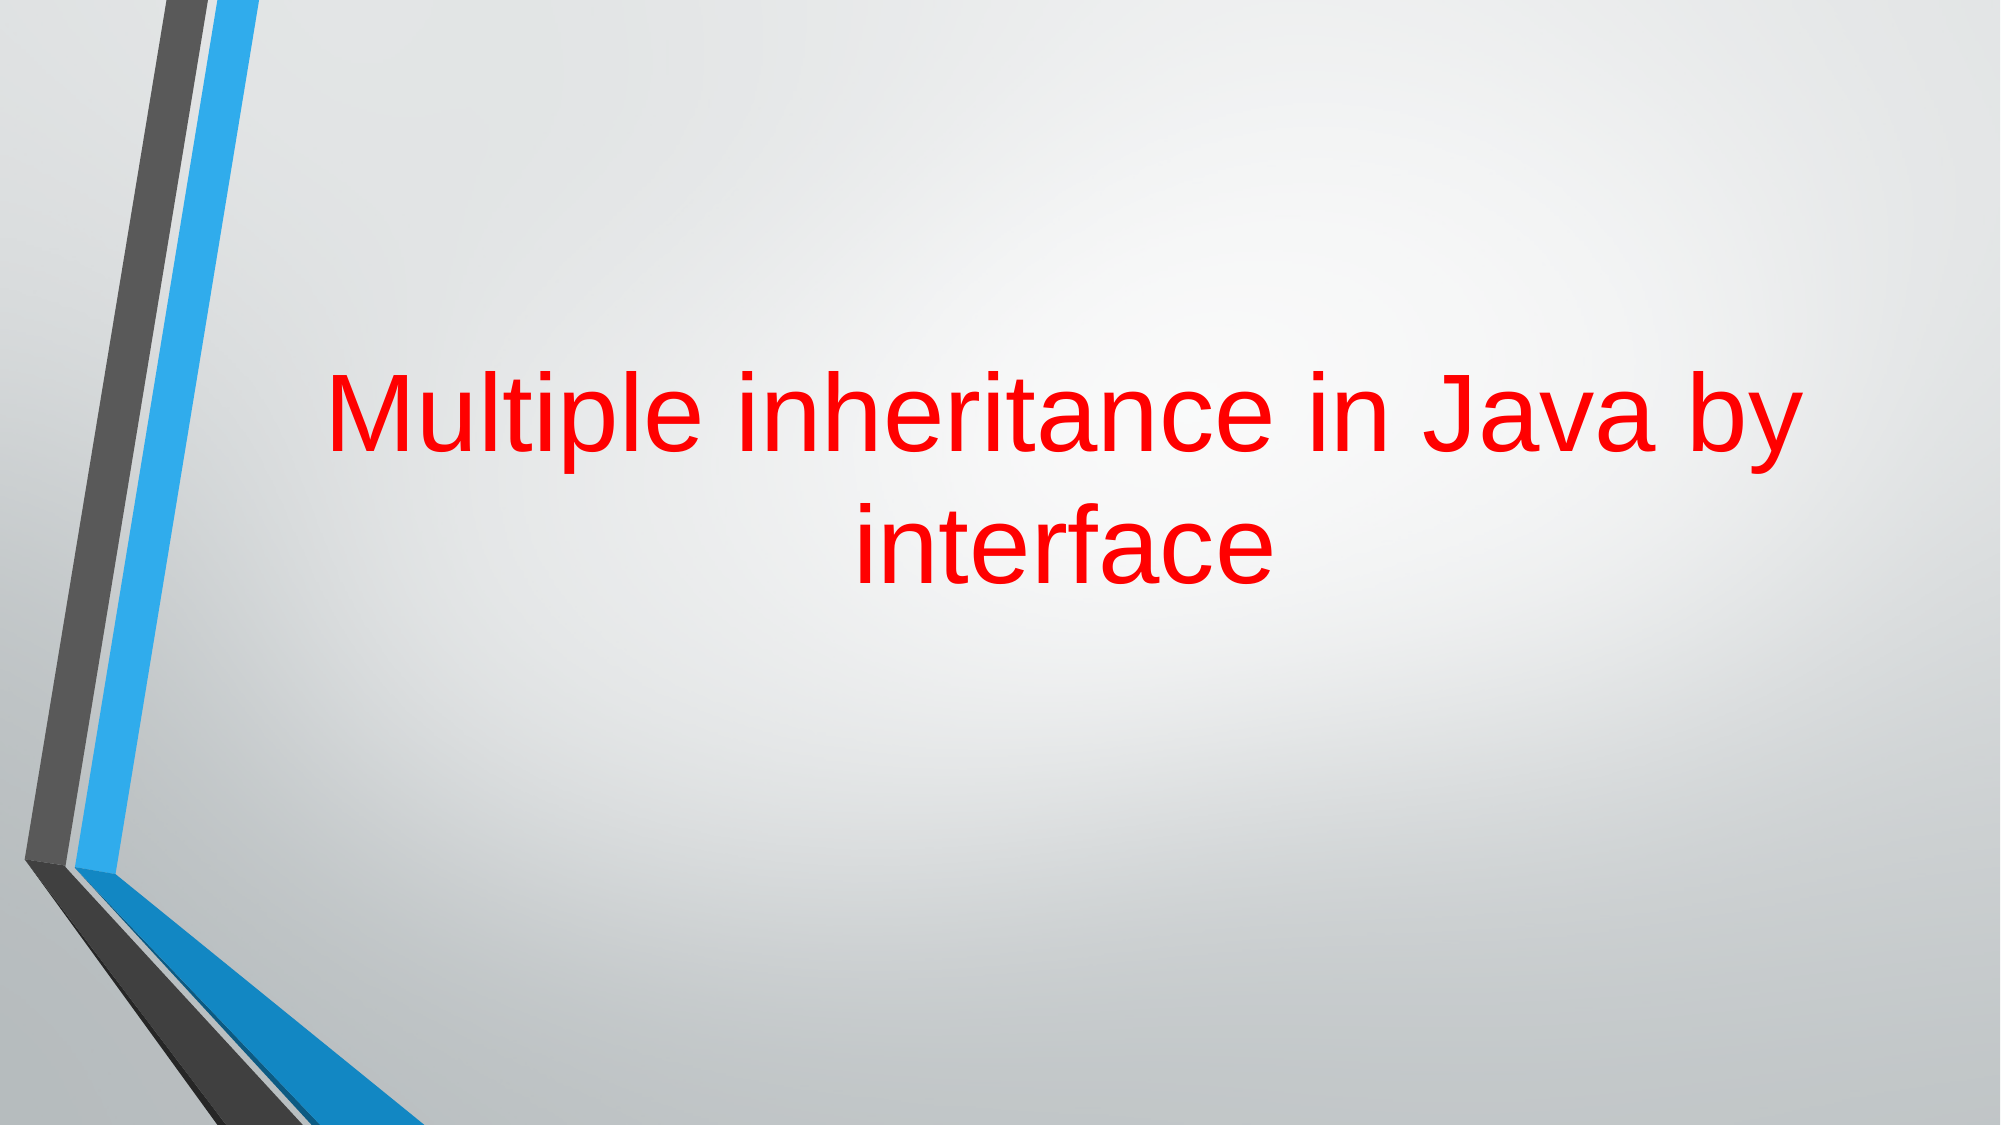

# Multiple inheritance in Java by interface